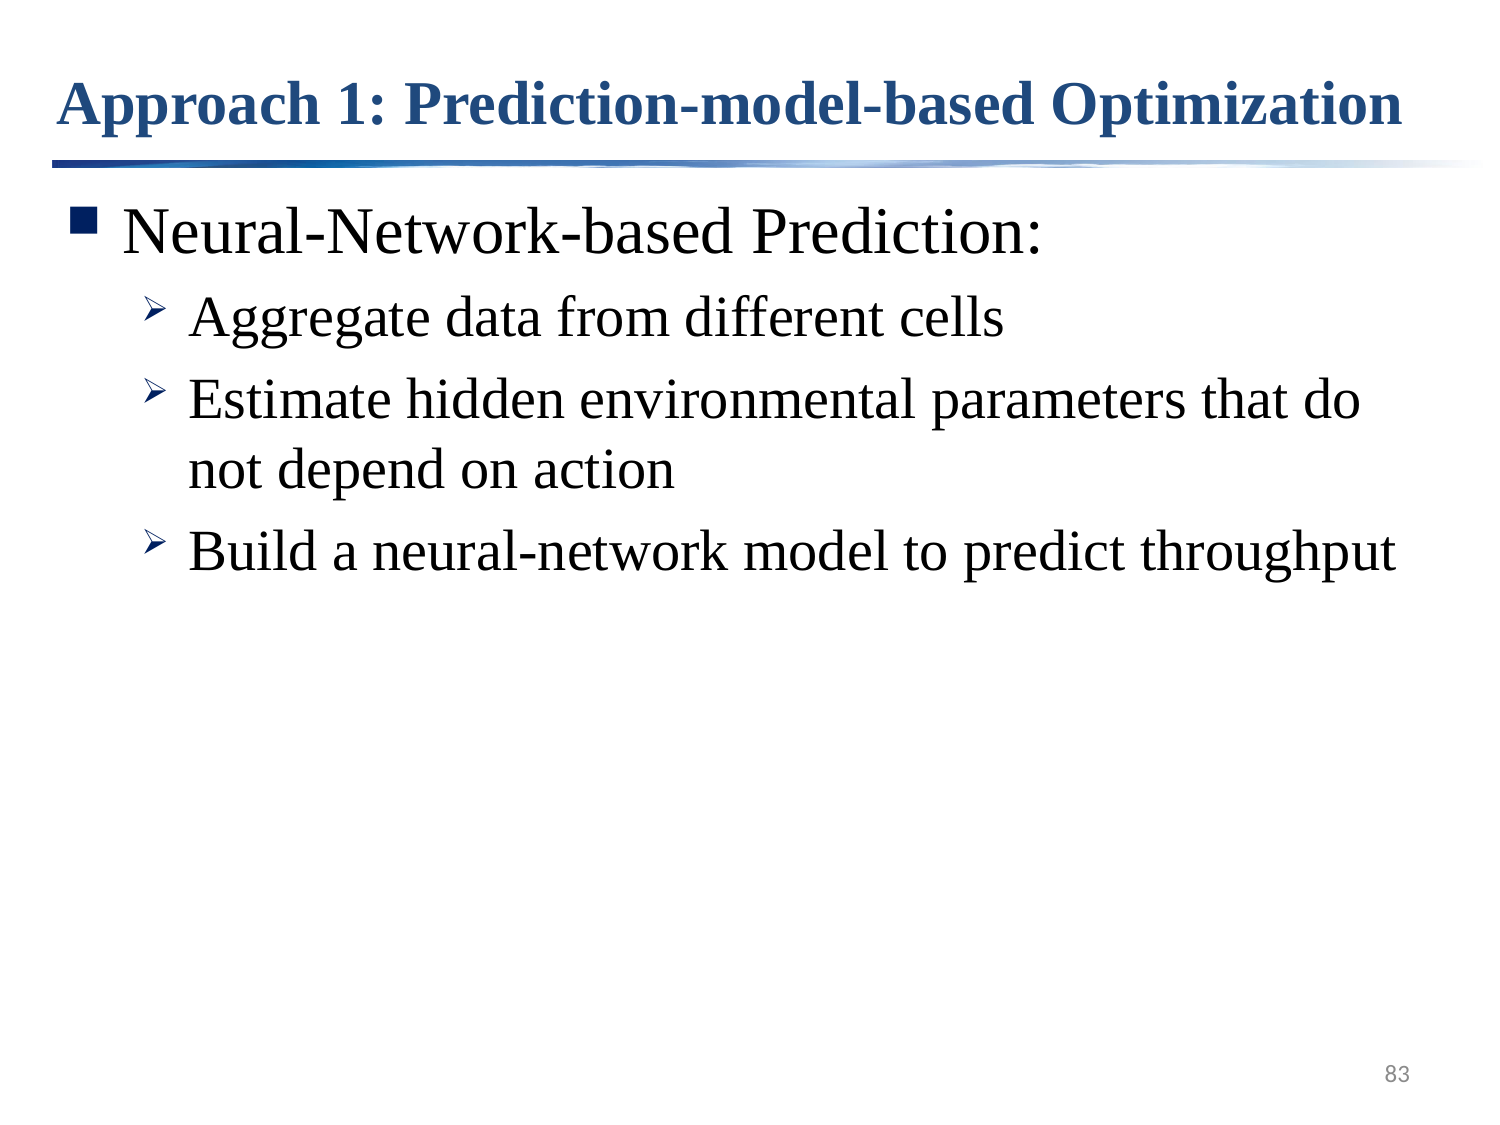

# Approach 1: Prediction-model-based Optimization
Neural-Network-based Prediction:
Aggregate data from different cells
Estimate hidden environmental parameters that do not depend on action
Build a neural-network model to predict throughput
83